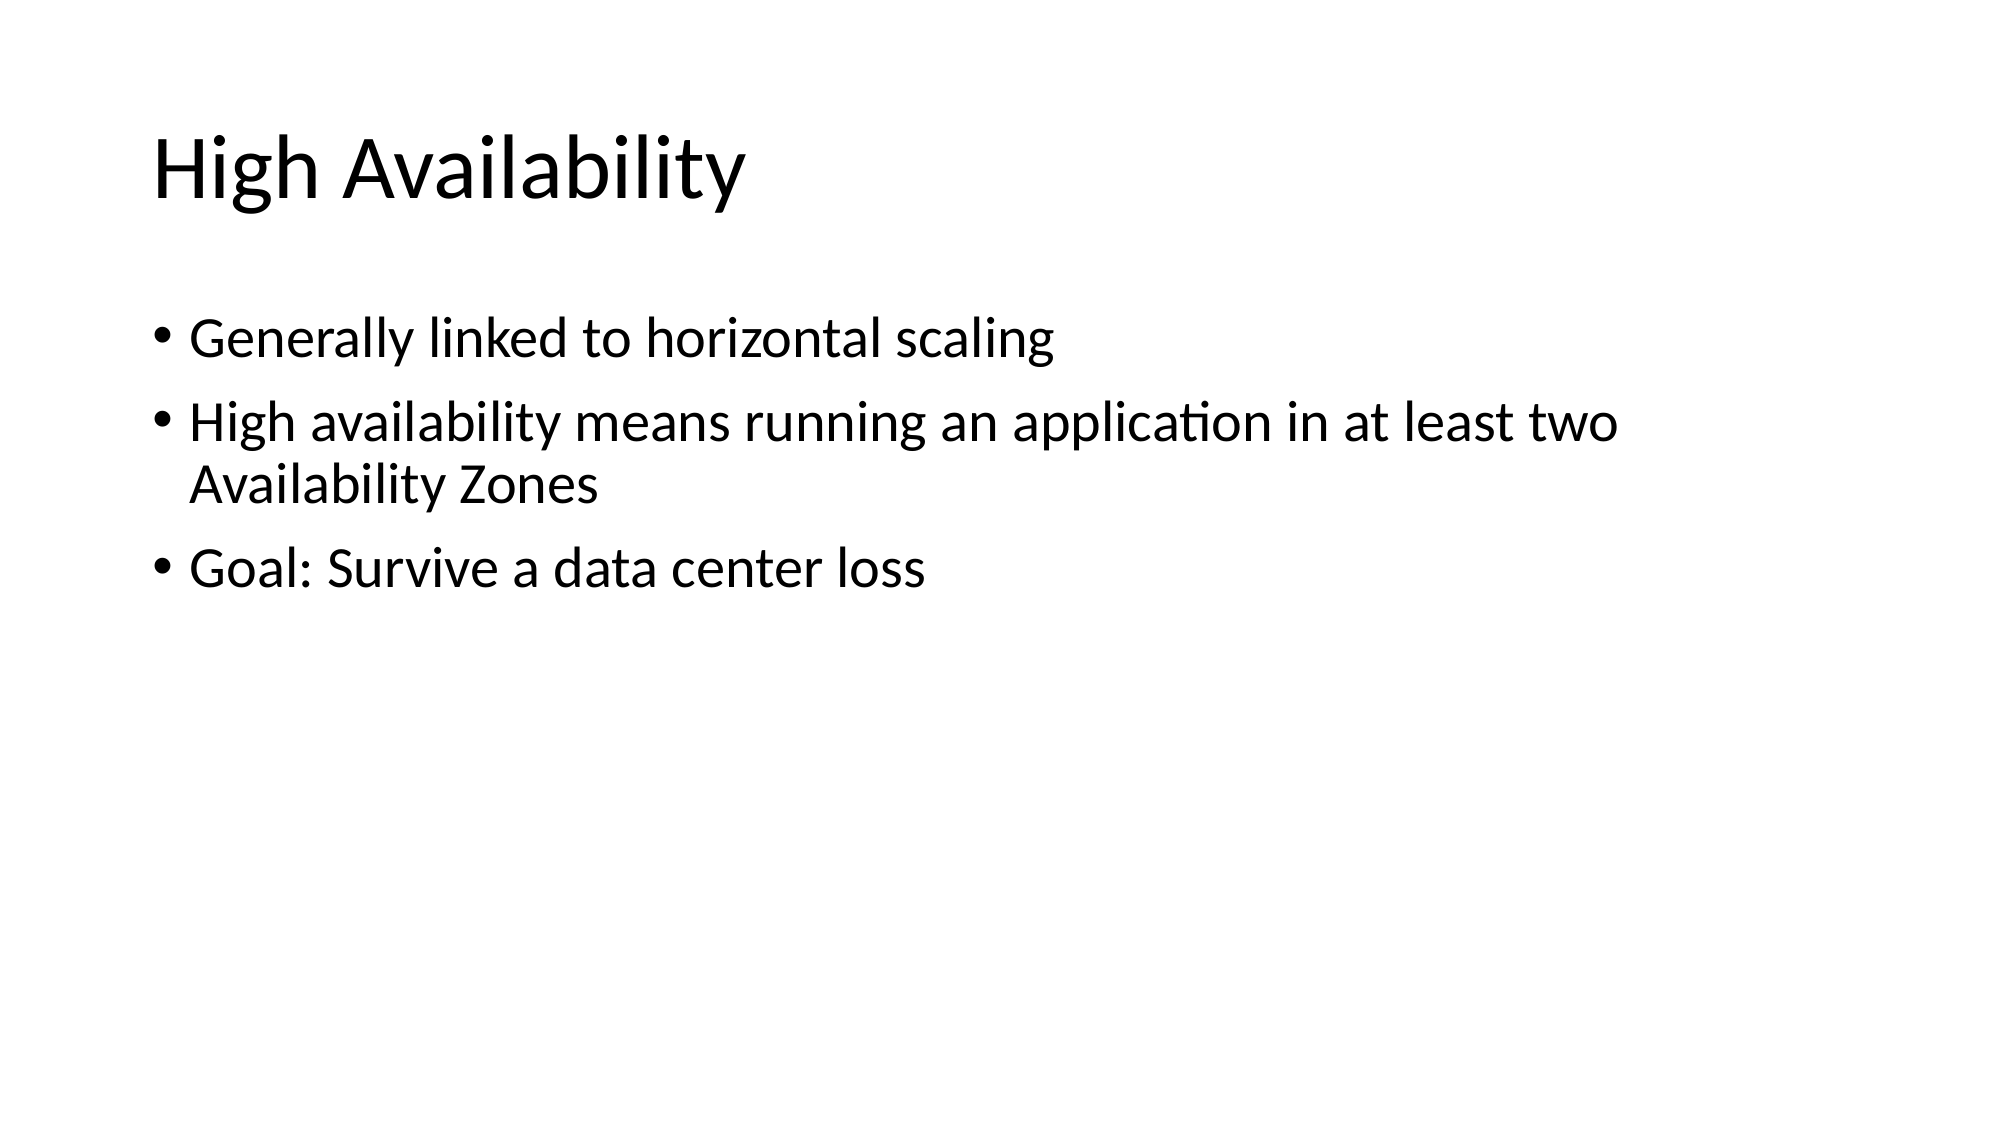

# High Availability
Generally linked to horizontal scaling
High availability means running an application in at least two Availability Zones
Goal: Survive a data center loss